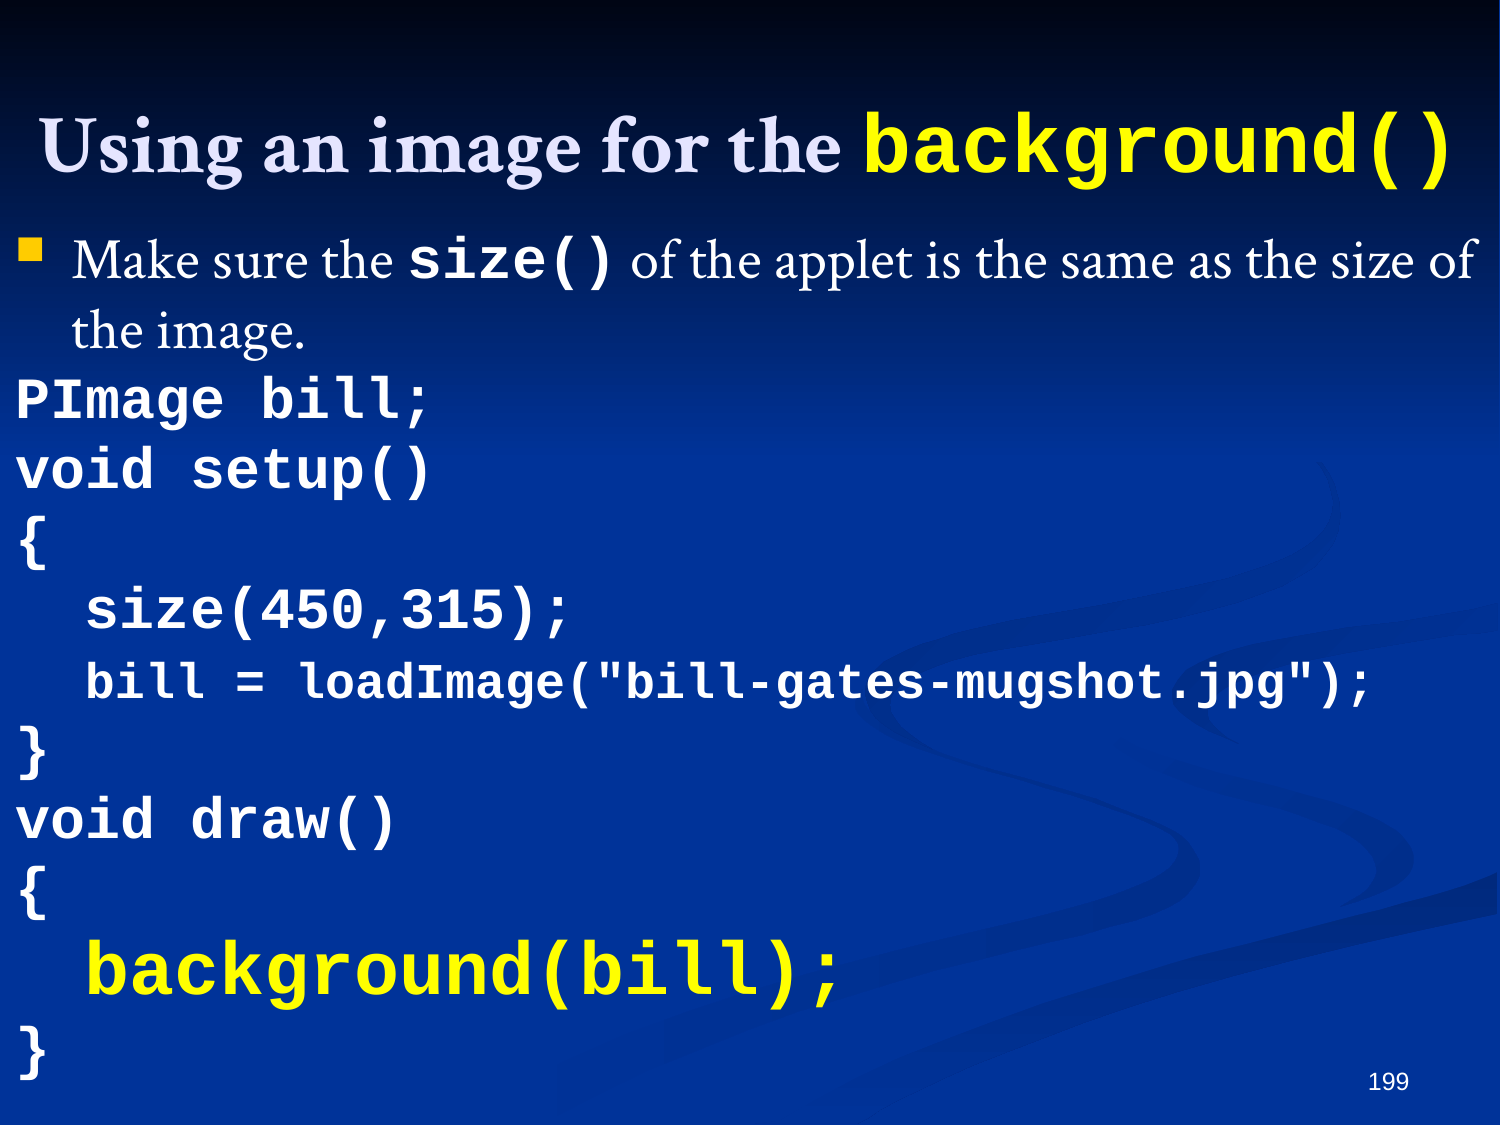

# Using an image for the background()
Make sure the size() of the applet is the same as the size of the image.
PImage bill;
void setup()
{
  size(450,315);
  bill = loadImage("bill-gates-mugshot.jpg");
}
void draw()
{
  background(bill);
}
199